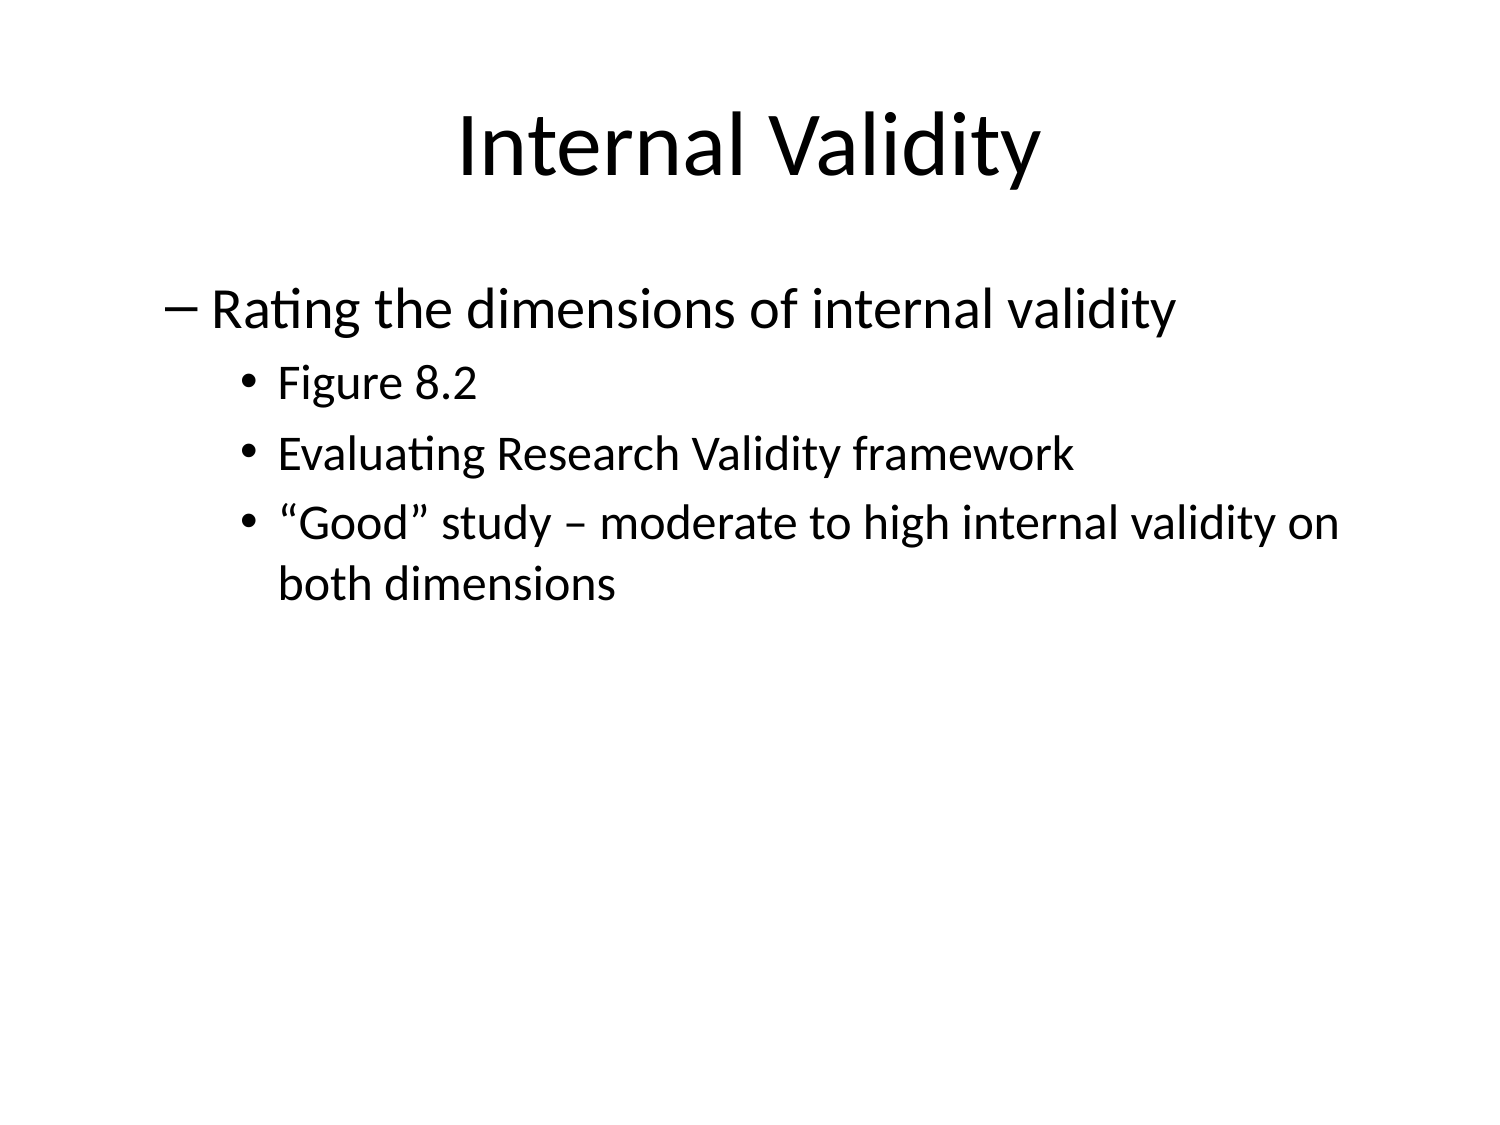

# Internal Validity
Rating the dimensions of internal validity
Figure 8.2
Evaluating Research Validity framework
“Good” study – moderate to high internal validity on both dimensions